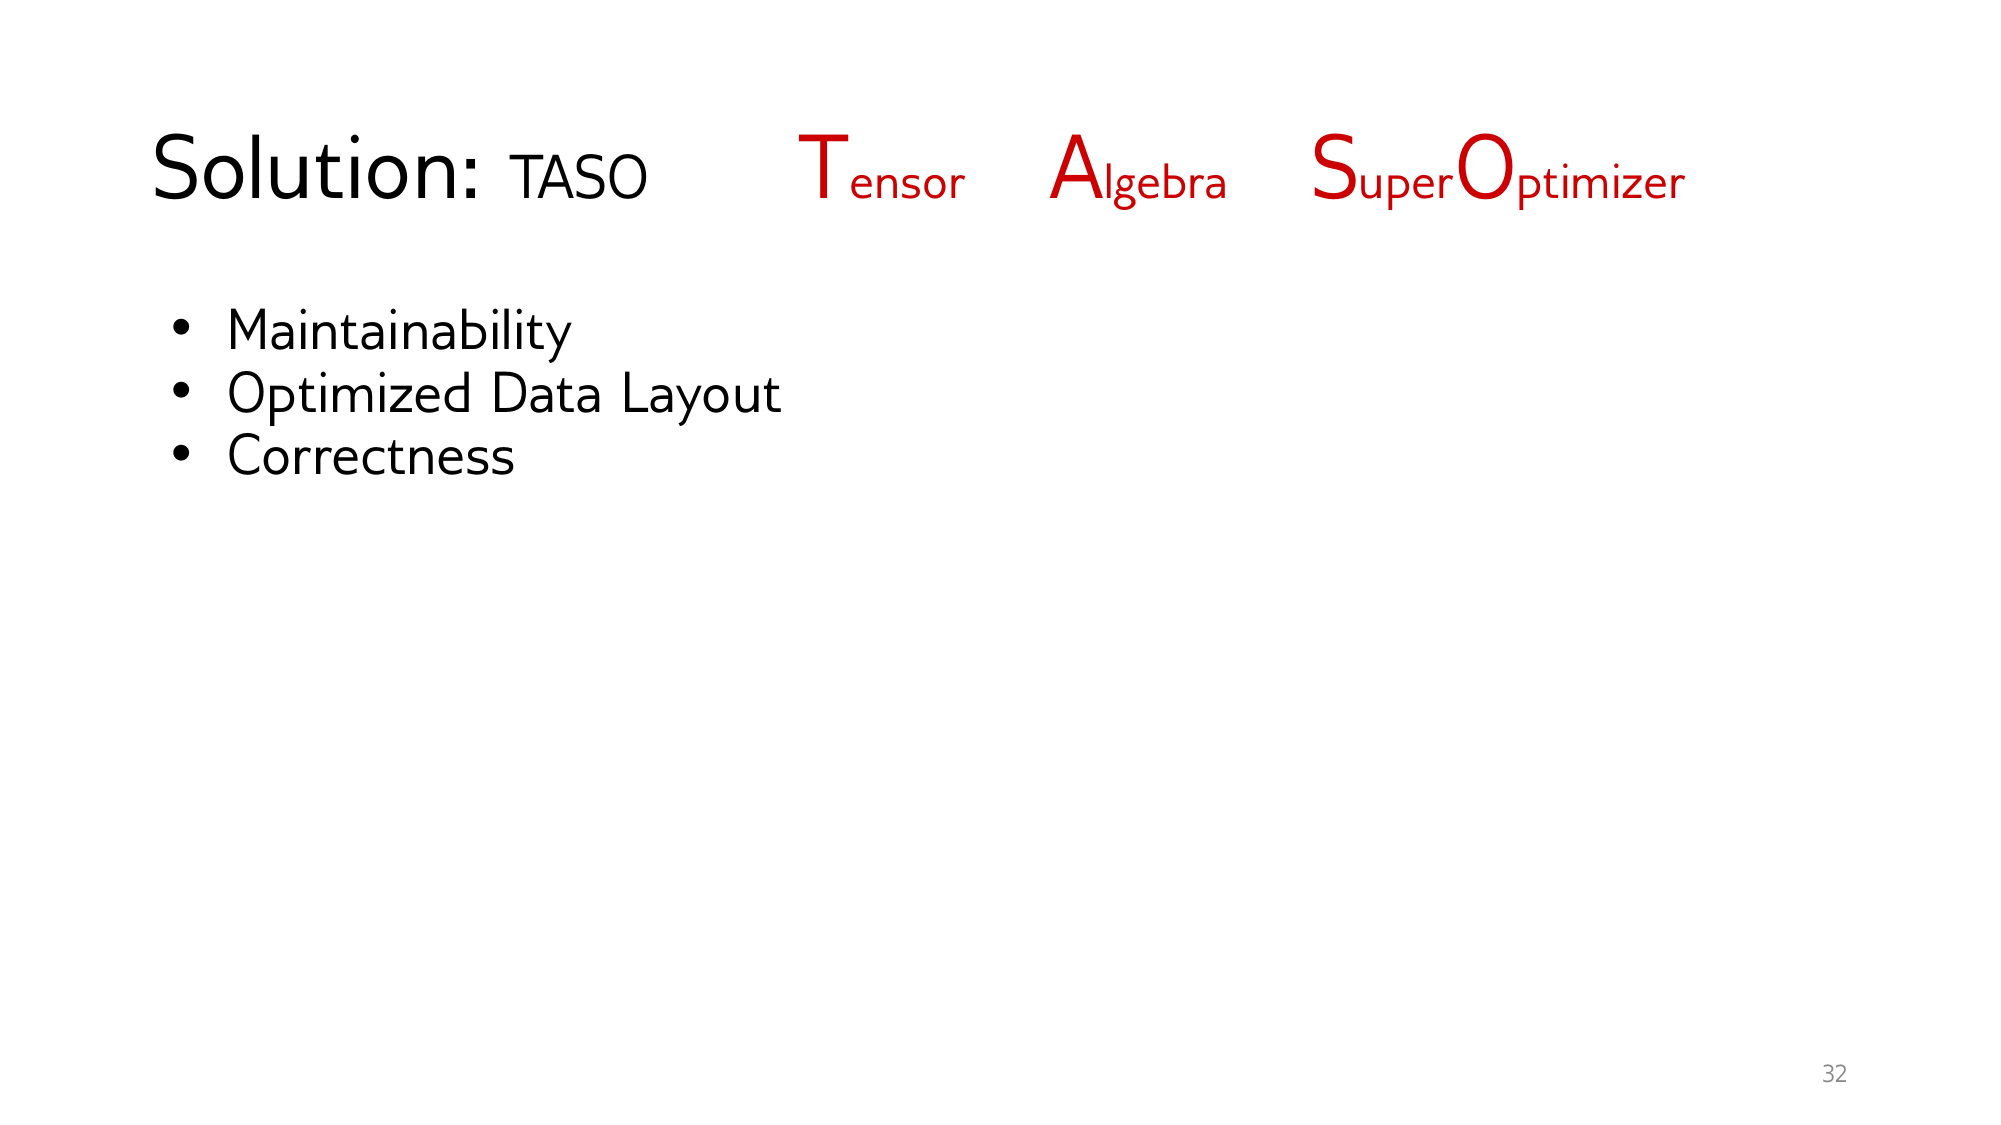

# Solution: TASO
Tensor   Algebra   SuperOptimizer
Maintainability
Optimized Data Layout
Correctness

32